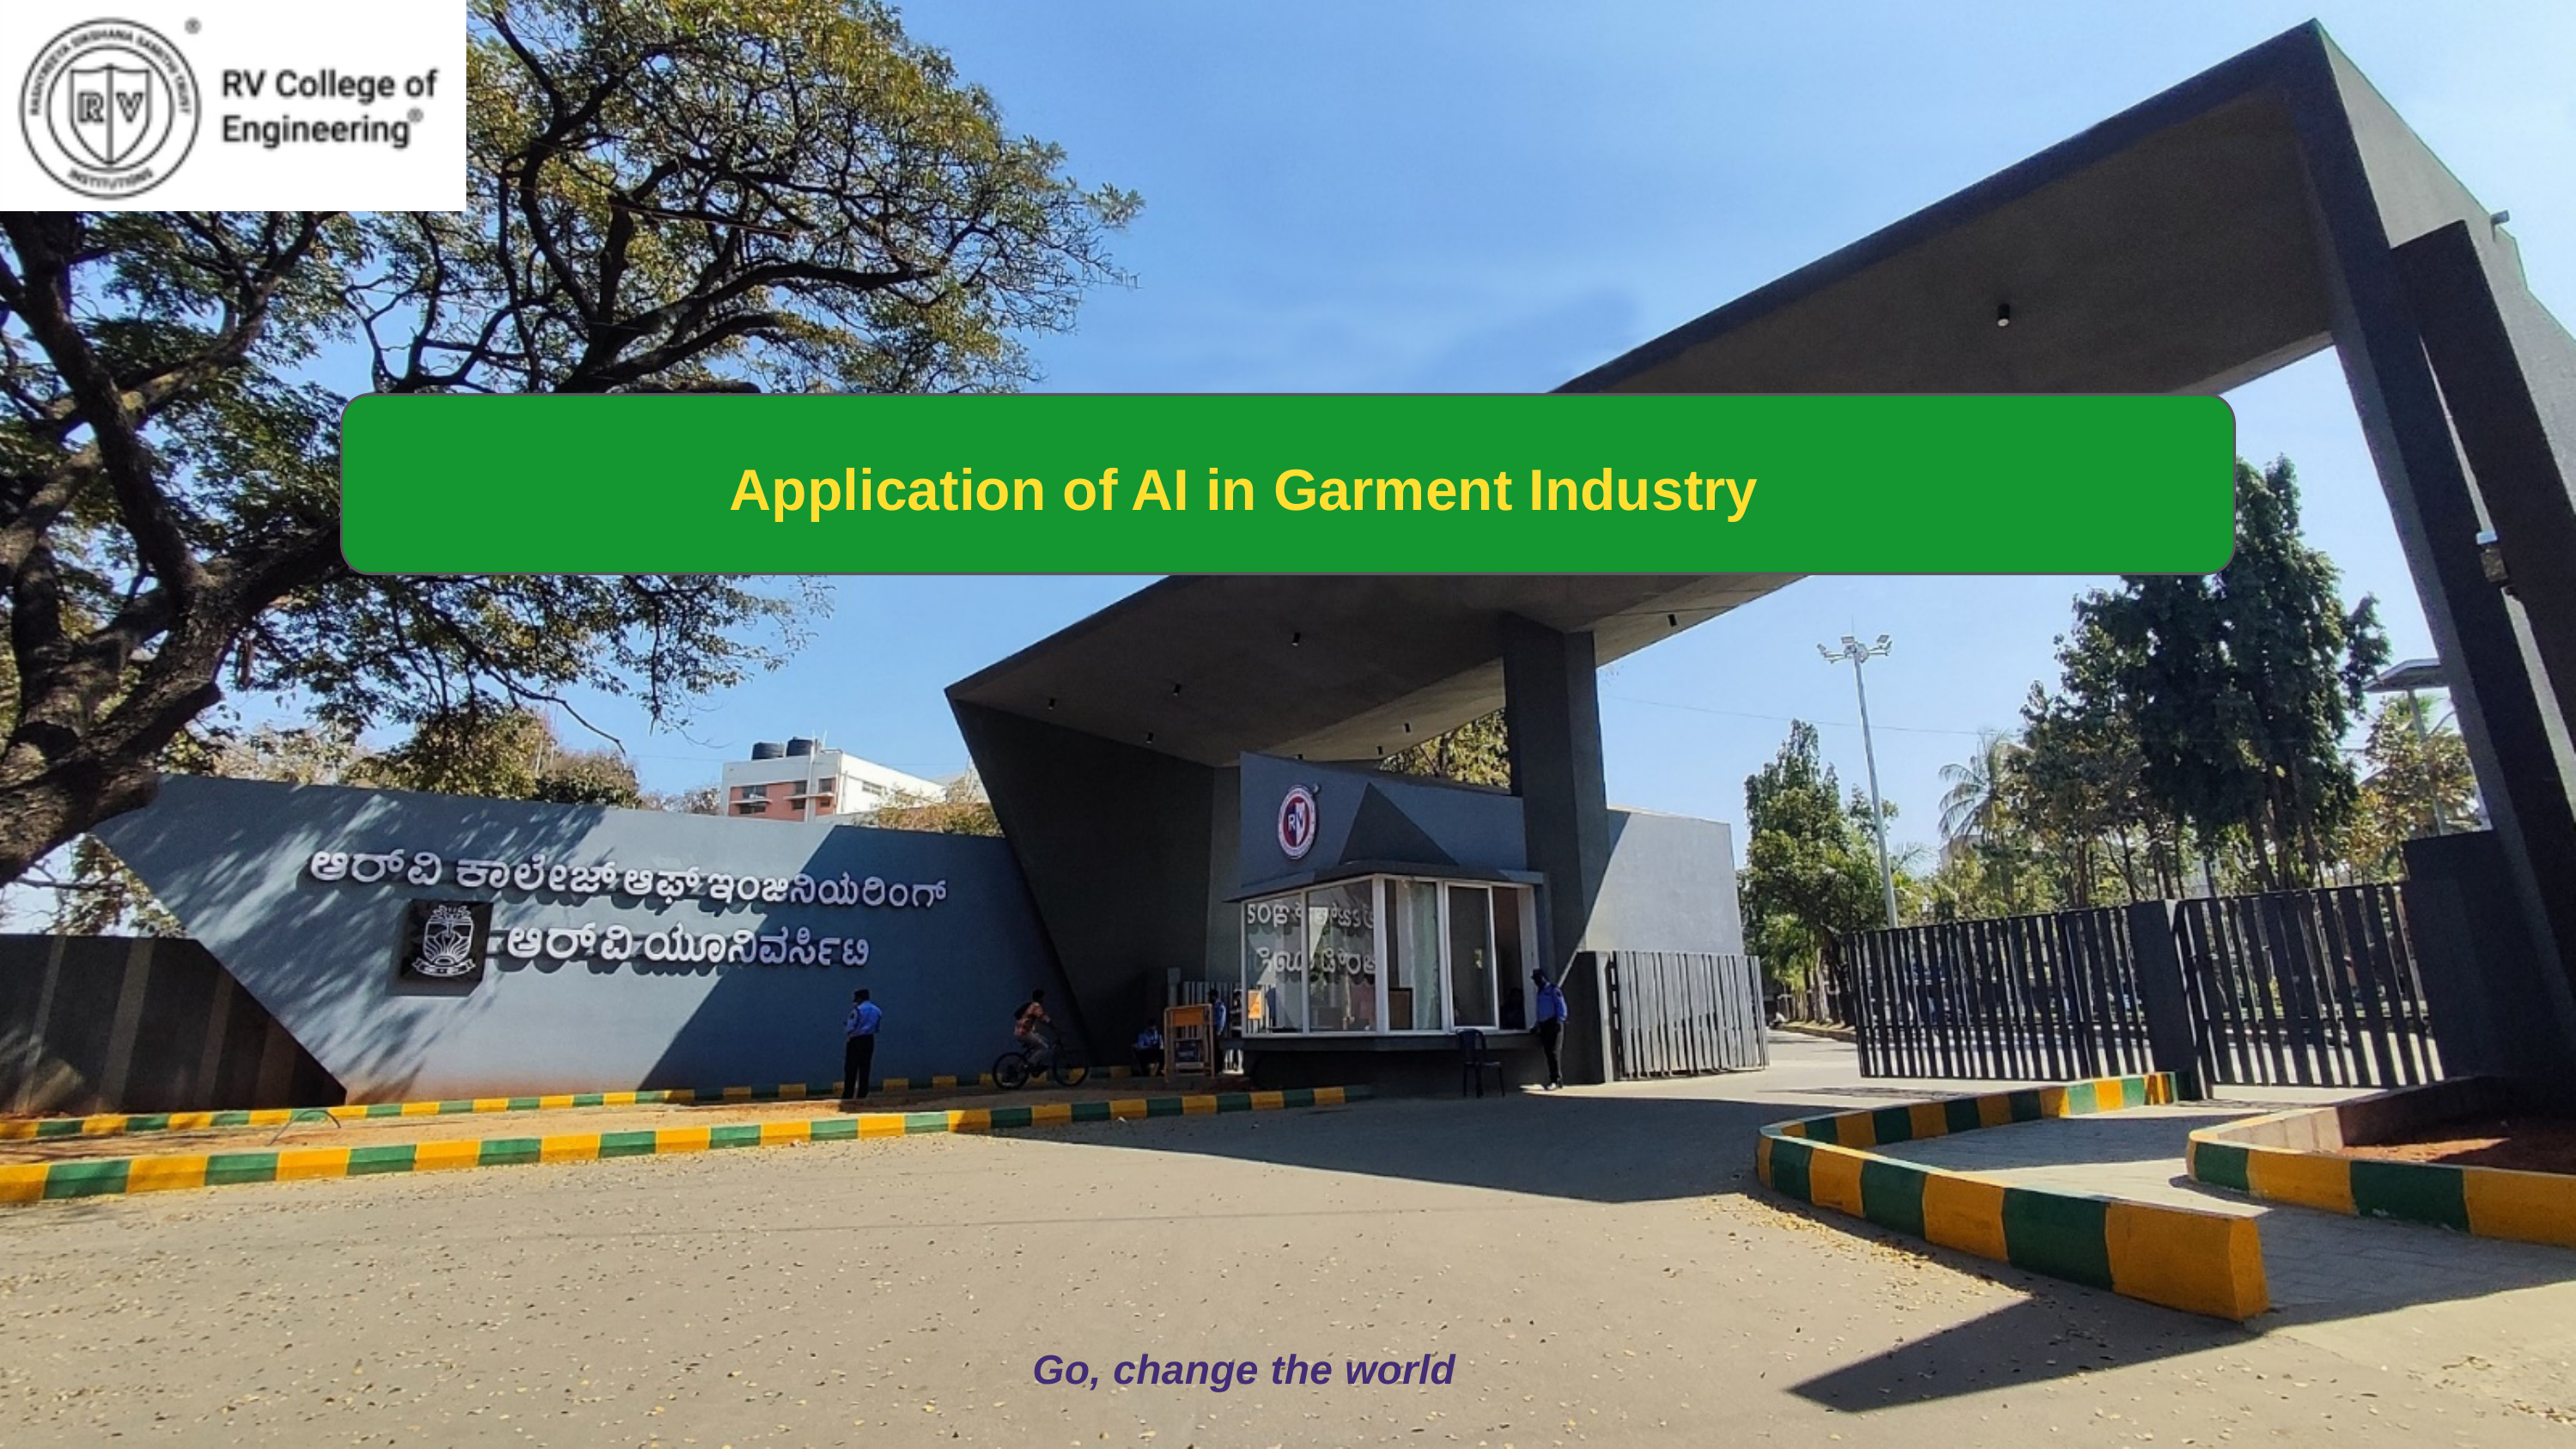

Application of AI in Garment Industry
Go, change the world